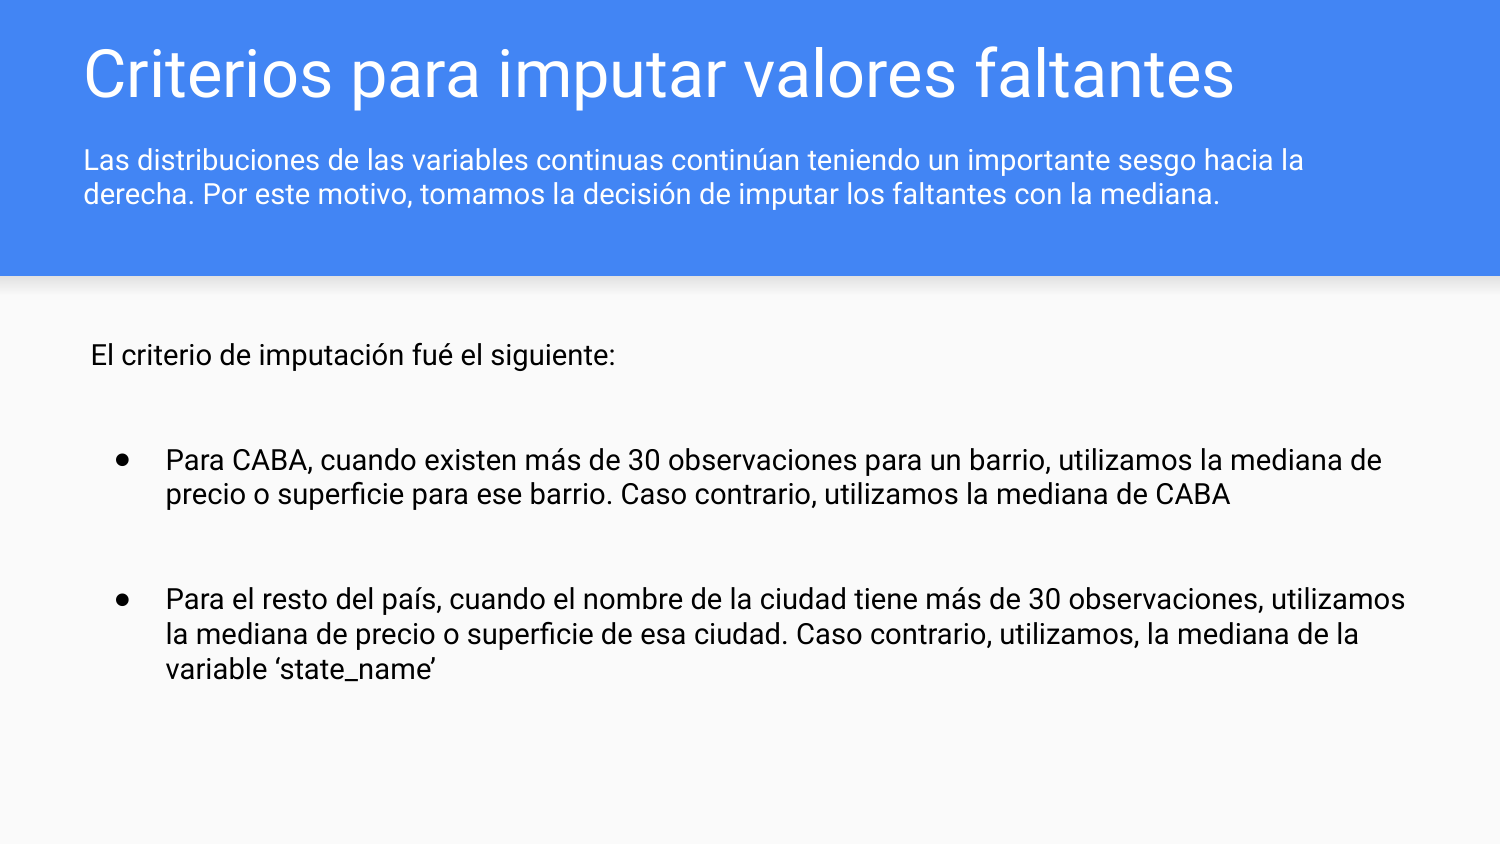

# Criterios para imputar valores faltantes
Las distribuciones de las variables continuas continúan teniendo un importante sesgo hacia la derecha. Por este motivo, tomamos la decisión de imputar los faltantes con la mediana.
El criterio de imputación fué el siguiente:

Para CABA, cuando existen más de 30 observaciones para un barrio, utilizamos la mediana de precio o superficie para ese barrio. Caso contrario, utilizamos la mediana de CABA

Para el resto del país, cuando el nombre de la ciudad tiene más de 30 observaciones, utilizamos la mediana de precio o superficie de esa ciudad. Caso contrario, utilizamos, la mediana de la variable ‘state_name’